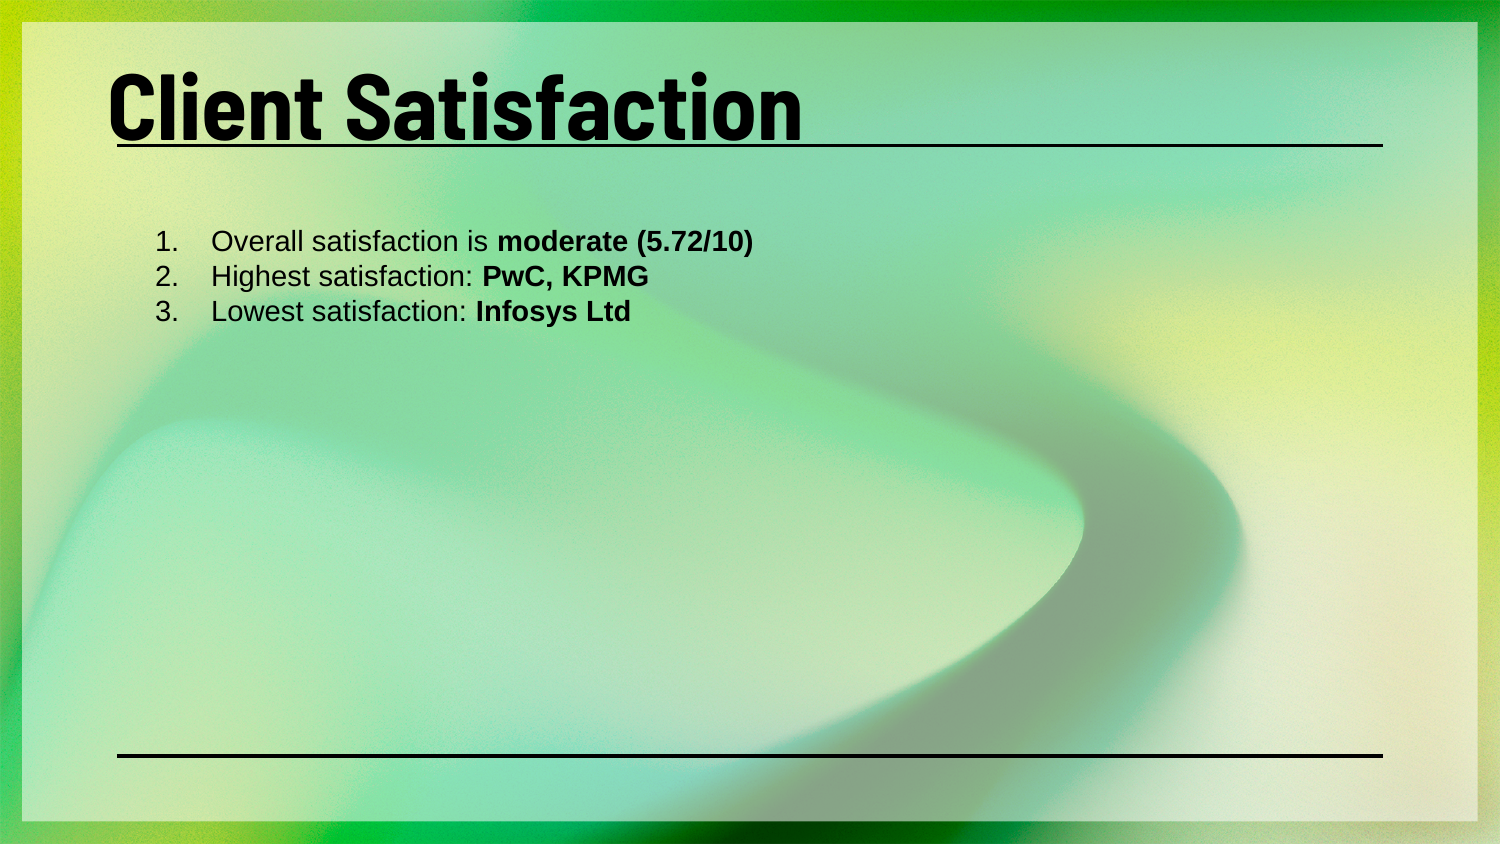

Client Satisfaction
Overall satisfaction is moderate (5.72/10)
Highest satisfaction: PwC, KPMG
Lowest satisfaction: Infosys Ltd